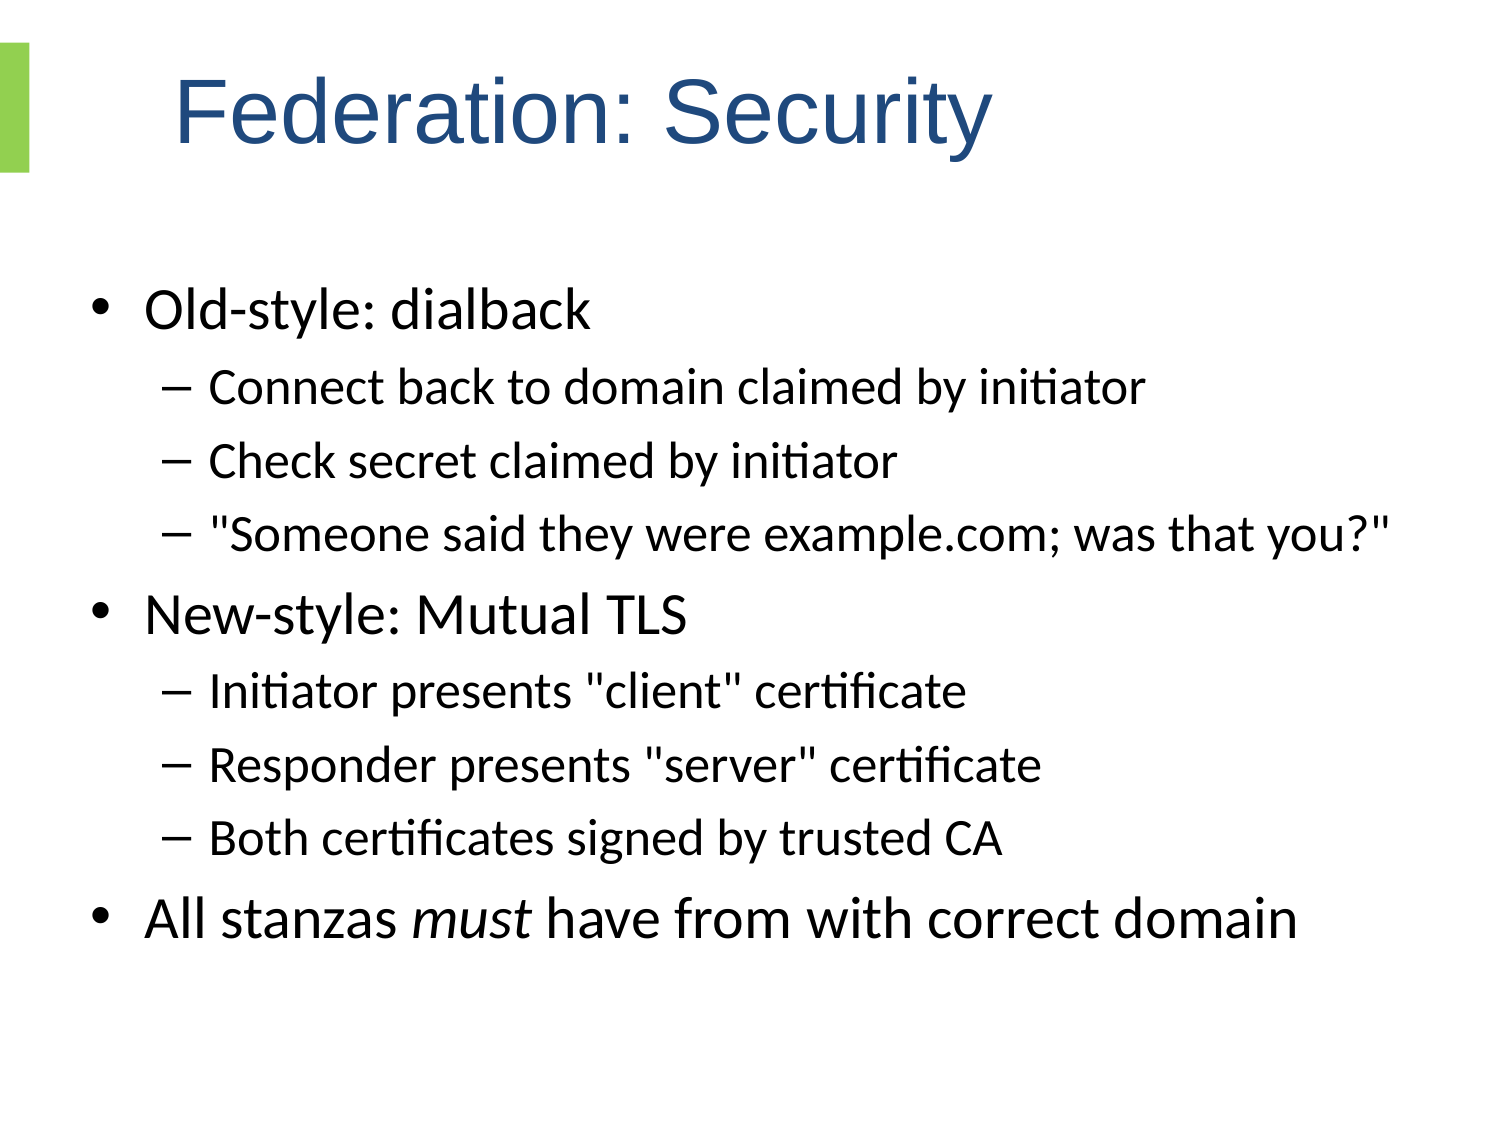

# Federation: Security
Old-style: dialback
Connect back to domain claimed by initiator
Check secret claimed by initiator
"Someone said they were example.com; was that you?"
New-style: Mutual TLS
Initiator presents "client" certificate
Responder presents "server" certificate
Both certificates signed by trusted CA
All stanzas must have from with correct domain